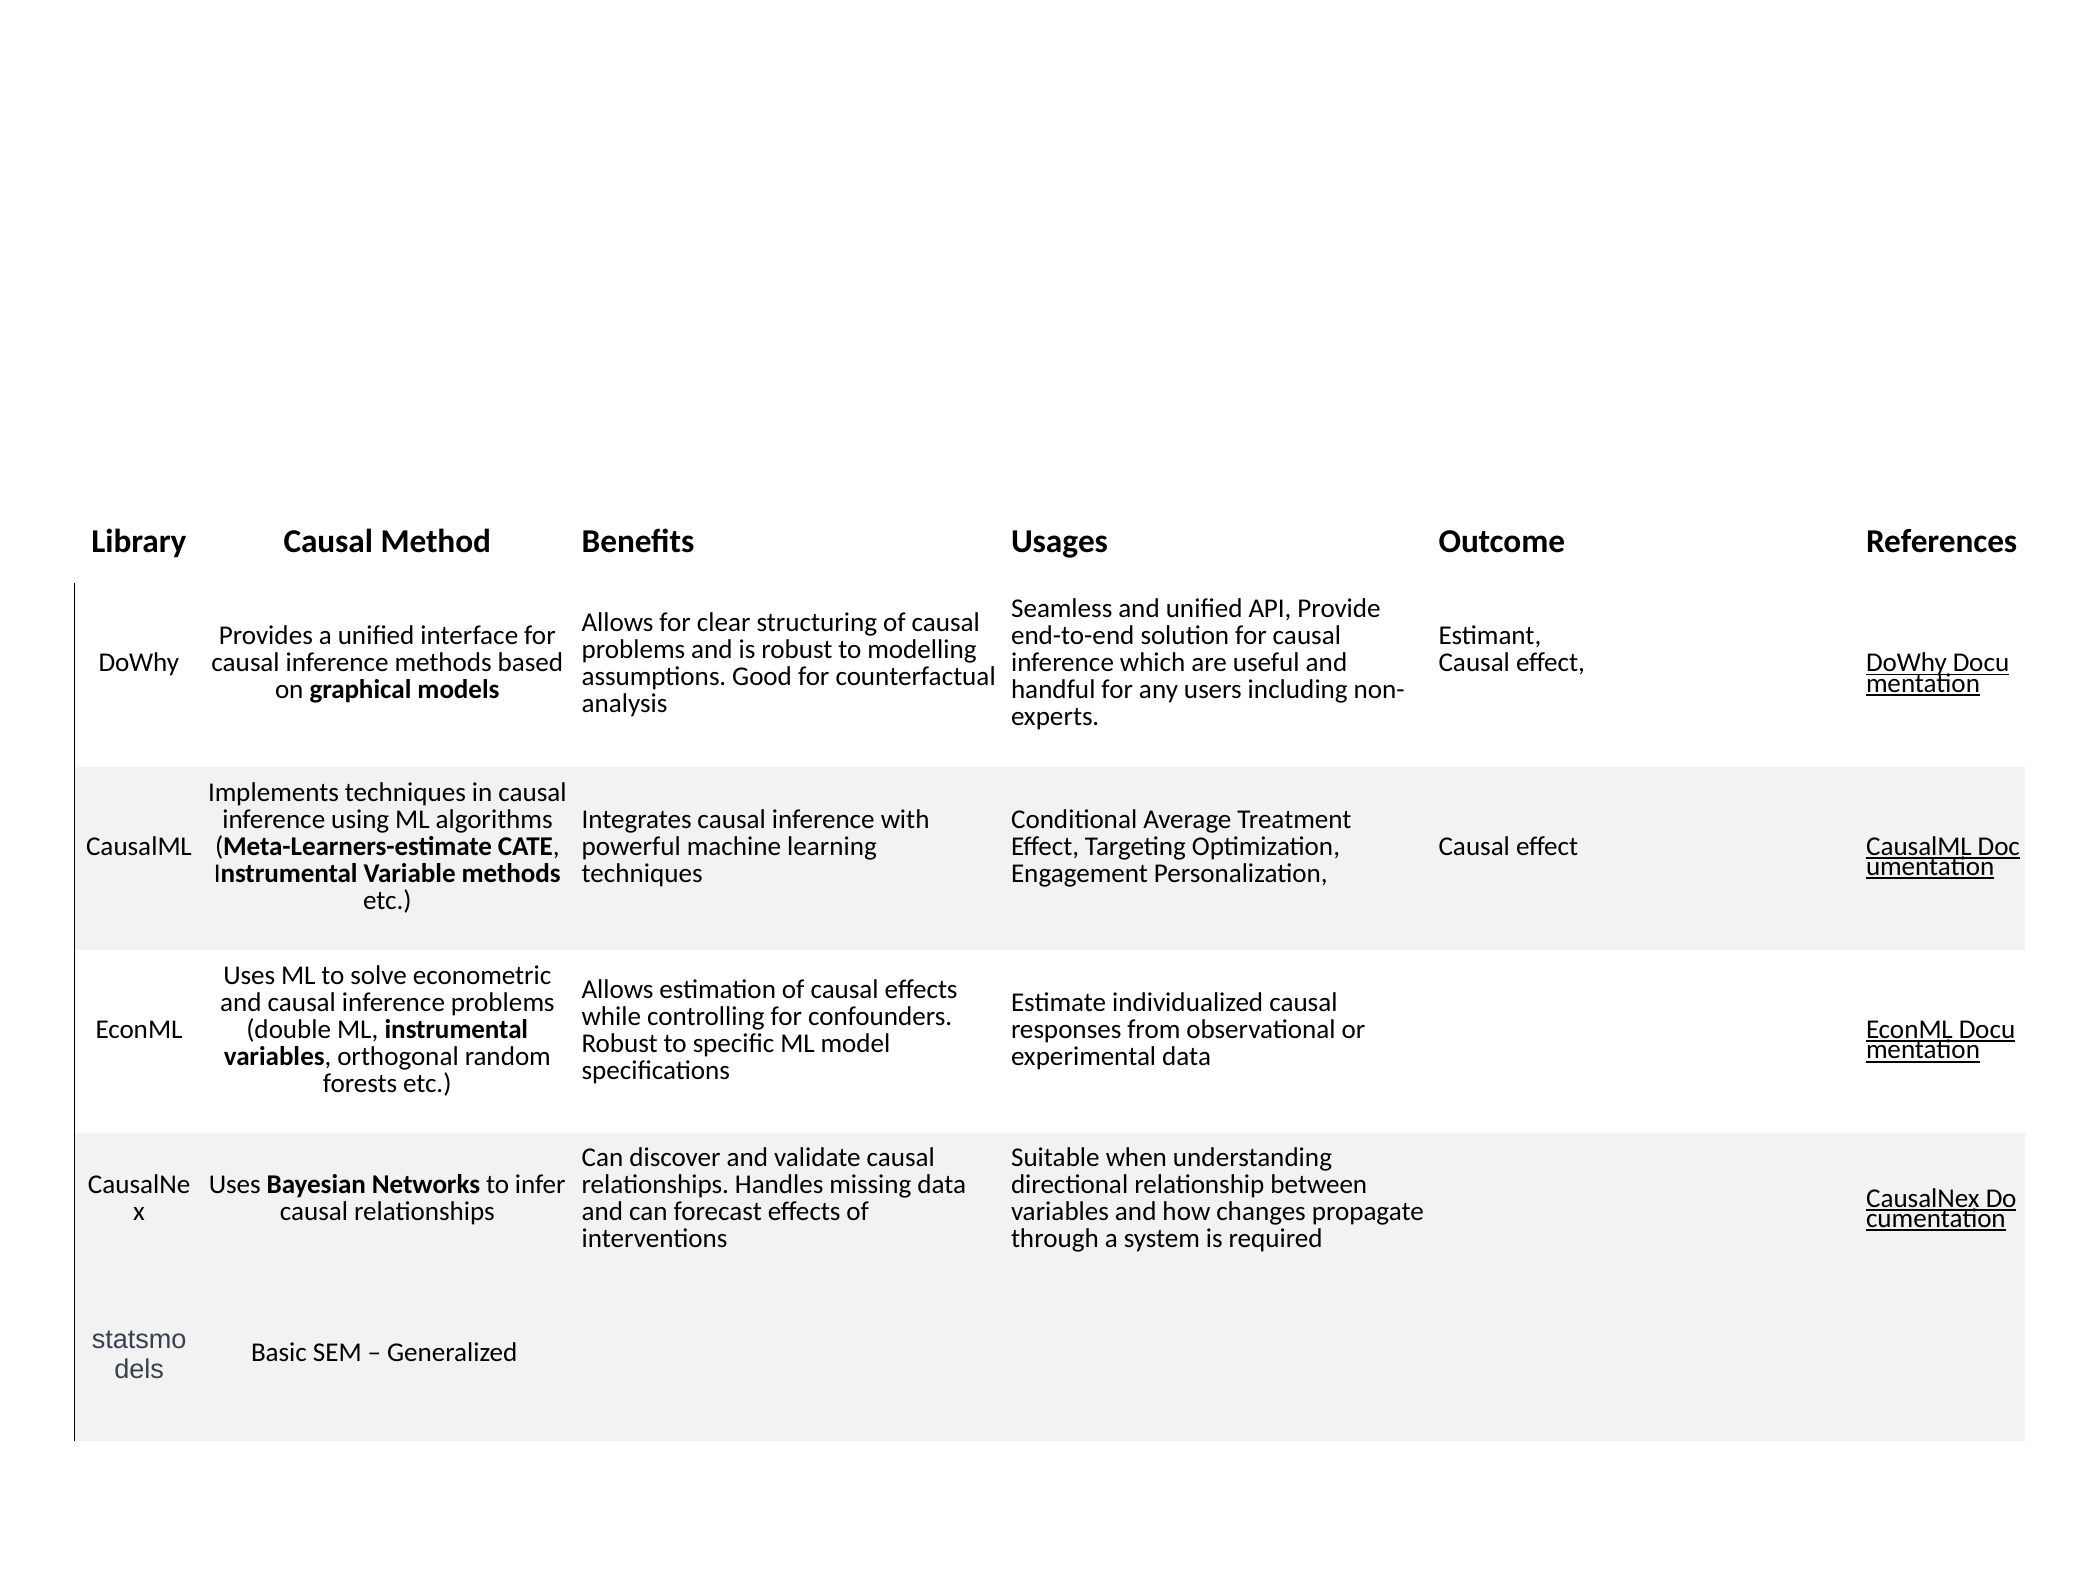

# Python Libraries
| Library | Causal Method | Benefits | Usages | Outcome | References |
| --- | --- | --- | --- | --- | --- |
| DoWhy | Provides a unified interface for causal inference methods based on graphical models | Allows for clear structuring of causal problems and is robust to modelling assumptions. Good for counterfactual analysis | Seamless and unified API, Provide end-to-end solution for causal inference which are useful and handful for any users including non-experts. | Estimant, Causal effect, | DoWhy Documentation |
| CausalML | Implements techniques in causal inference using ML algorithms (Meta-Learners-estimate CATE, Instrumental Variable methods etc.) | Integrates causal inference with powerful machine learning techniques | Conditional Average Treatment Effect, Targeting Optimization, Engagement Personalization, | Causal effect | CausalML Documentation |
| EconML | Uses ML to solve econometric and causal inference problems (double ML, instrumental variables, orthogonal random forests etc.) | Allows estimation of causal effects while controlling for confounders. Robust to specific ML model specifications | Estimate individualized causal responses from observational or experimental data |  | EconML Documentation |
| CausalNex | Uses Bayesian Networks to infer causal relationships | Can discover and validate causal relationships. Handles missing data and can forecast effects of interventions | Suitable when understanding directional relationship between variables and how changes propagate through a system is required |  | CausalNex Documentation |
| statsmodels | Basic SEM – Generalized |  |  |  |  |